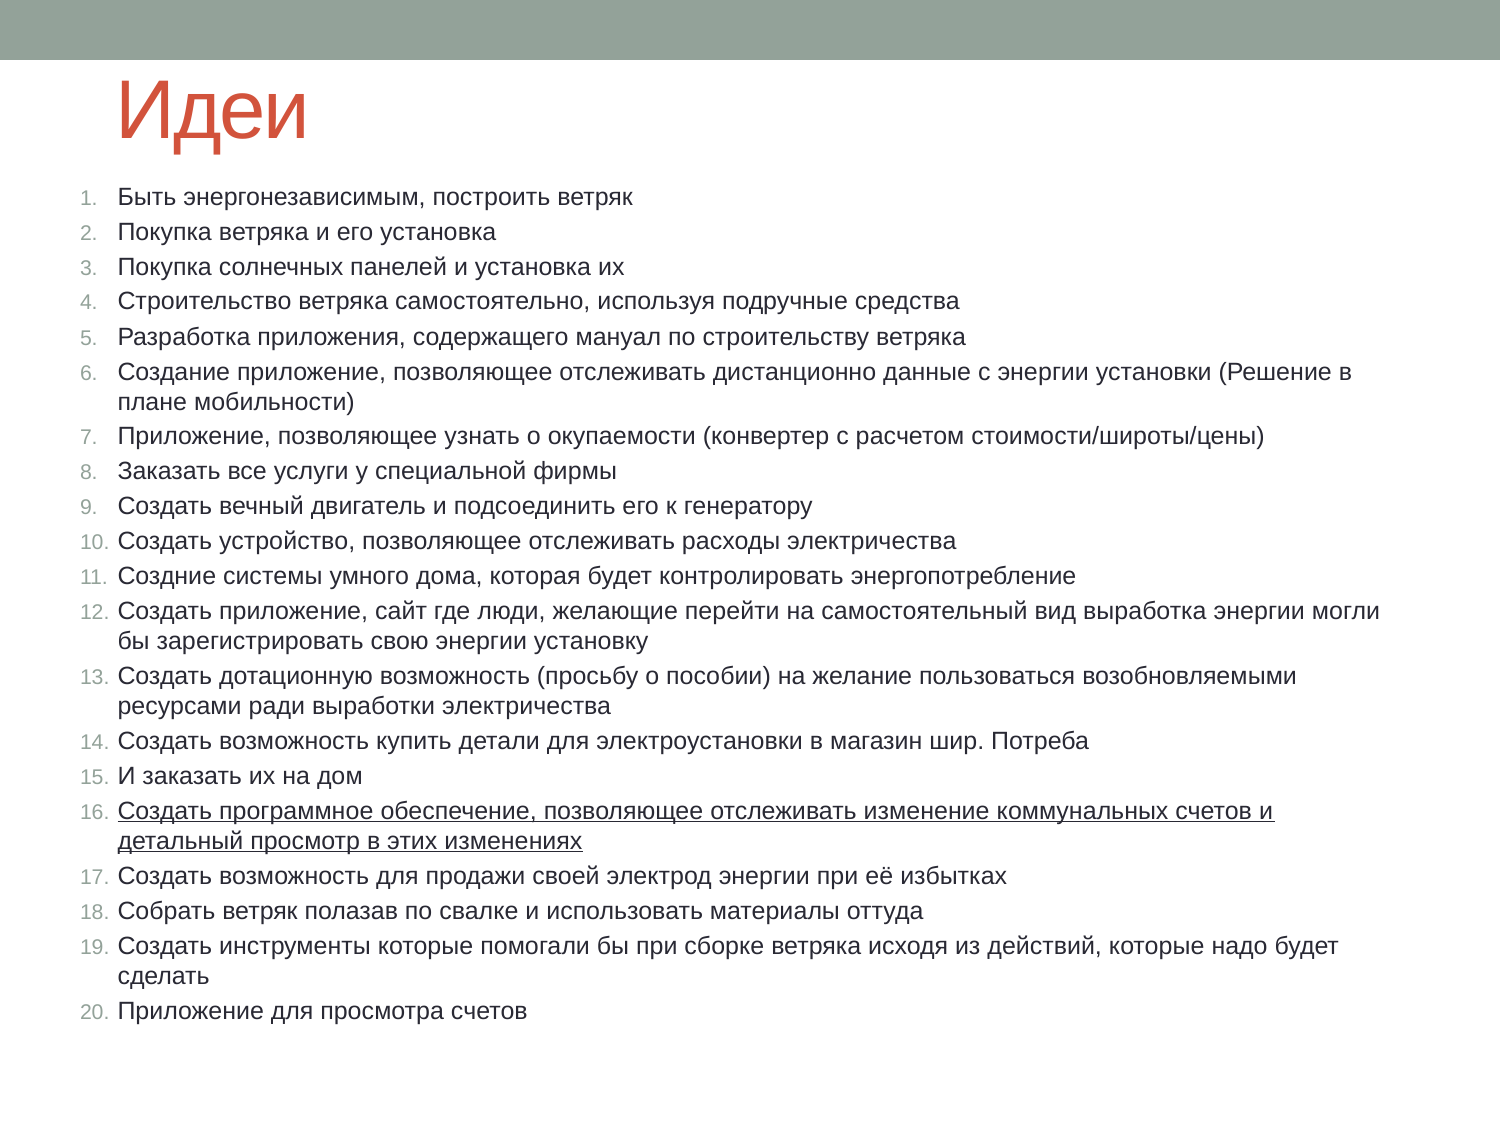

# Идеи
Быть энергонезависимым, построить ветряк
Покупка ветряка и его установка
Покупка солнечных панелей и установка их
Строительство ветряка самостоятельно, используя подручные средства
Разработка приложения, содержащего мануал по строительству ветряка
Создание приложение, позволяющее отслеживать дистанционно данные с энергии установки (Решение в плане мобильности)
Приложение, позволяющее узнать о окупаемости (конвертер с расчетом стоимости/широты/цены)
Заказать все услуги у специальной фирмы
Создать вечный двигатель и подсоединить его к генератору
Создать устройство, позволяющее отслеживать расходы электричества
Создние системы умного дома, которая будет контролировать энергопотребление
Создать приложение, сайт где люди, желающие перейти на самостоятельный вид выработка энергии могли бы зарегистрировать свою энергии установку
Создать дотационную возможность (просьбу о пособии) на желание пользоваться возобновляемыми ресурсами ради выработки электричества
Создать возможность купить детали для электроустановки в магазин шир. Потреба
И заказать их на дом
Создать программное обеспечение, позволяющее отслеживать изменение коммунальных счетов и детальный просмотр в этих изменениях
Создать возможность для продажи своей электрод энергии при её избытках
Собрать ветряк полазав по свалке и использовать материалы оттуда
Создать инструменты которые помогали бы при сборке ветряка исходя из действий, которые надо будет сделать
Приложение для просмотра счетов